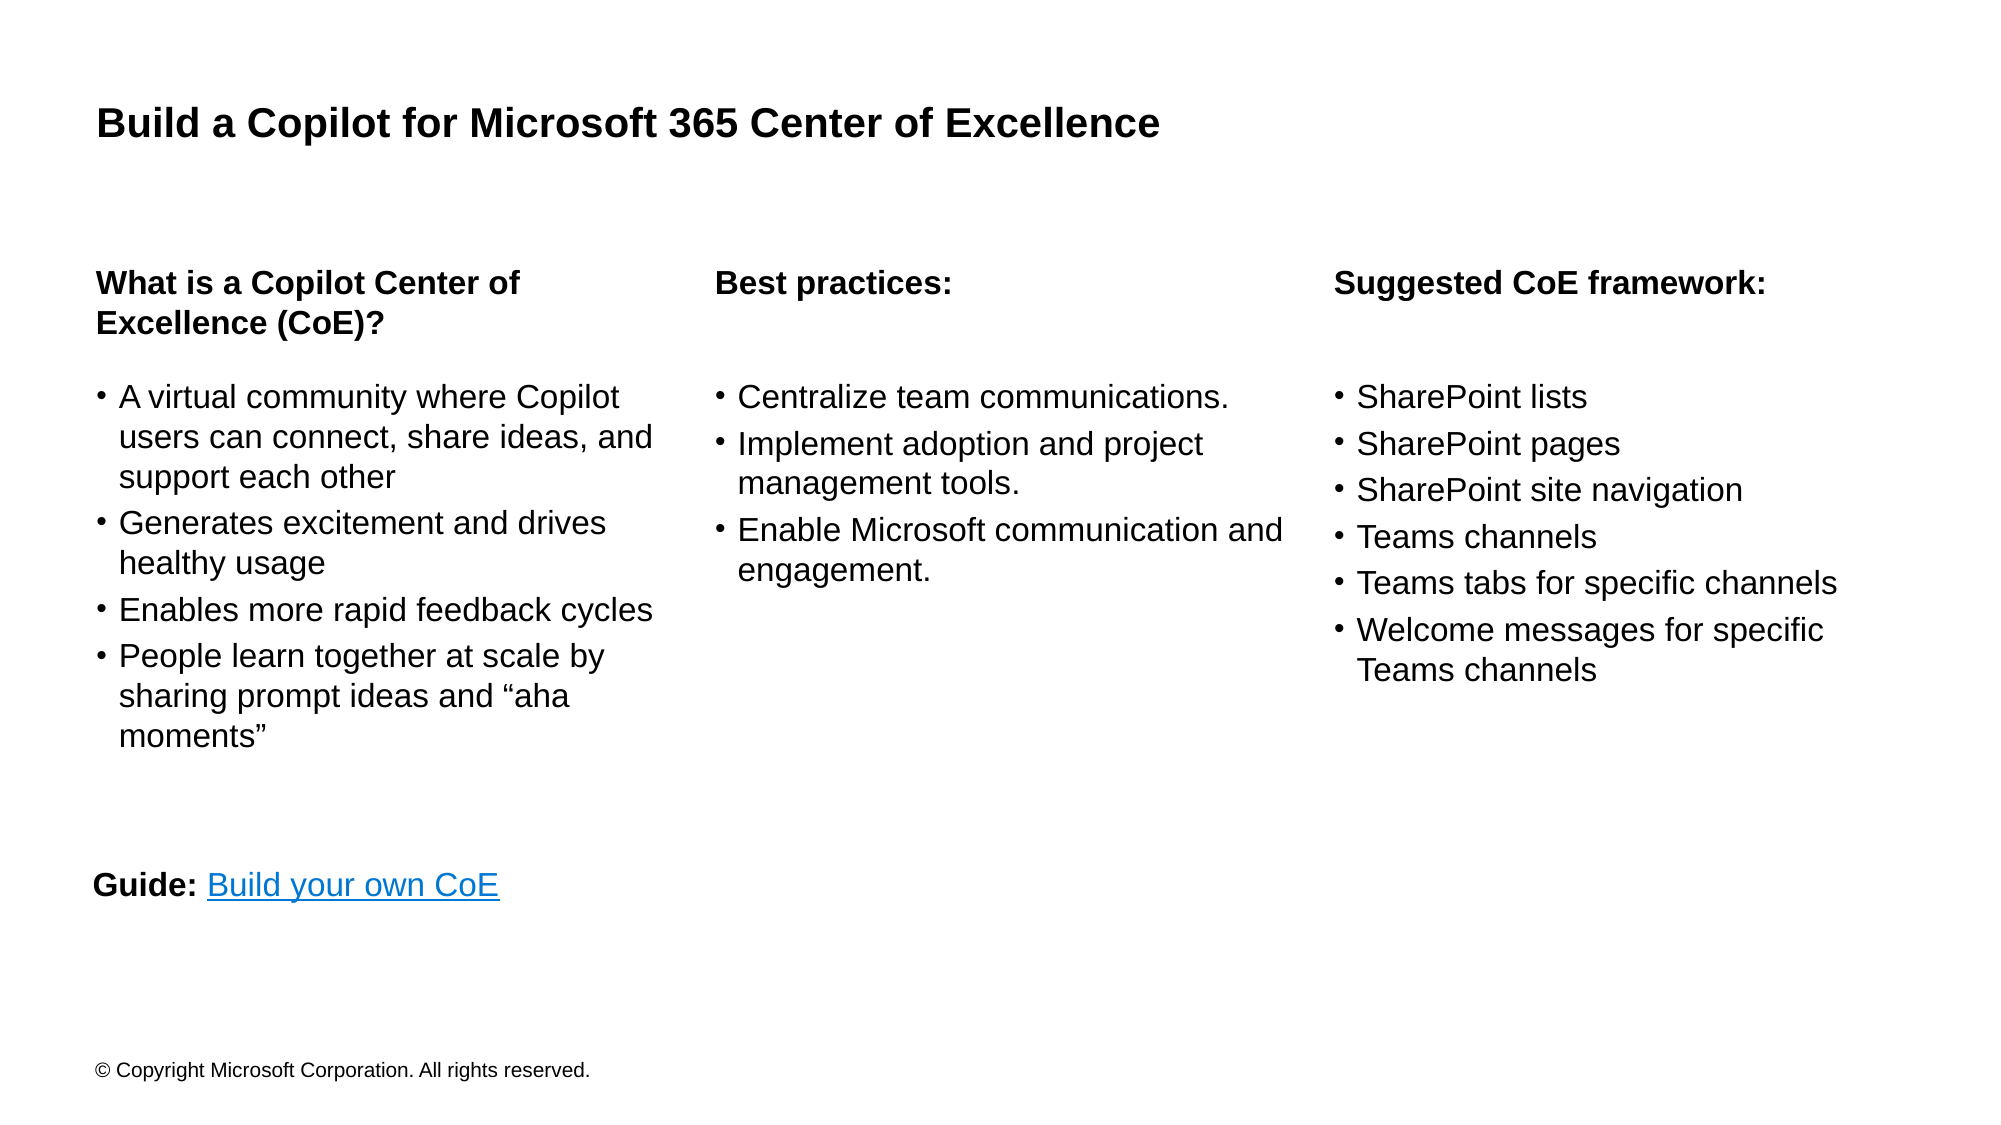

# Build a Copilot for Microsoft 365 Center of Excellence
What is a Copilot Center of Excellence (CoE)?
Best practices:
Suggested CoE framework:
A virtual community where Copilot users can connect, share ideas, and support each other
Generates excitement and drives healthy usage
Enables more rapid feedback cycles
People learn together at scale by sharing prompt ideas and “aha moments”
Centralize team communications.
Implement adoption and project management tools.
Enable Microsoft communication and engagement.

SharePoint lists
SharePoint pages
SharePoint site navigation
Teams channels
Teams tabs for specific channels
Welcome messages for specific Teams channels

Guide: Build your own CoE
© Copyright Microsoft Corporation. All rights reserved.